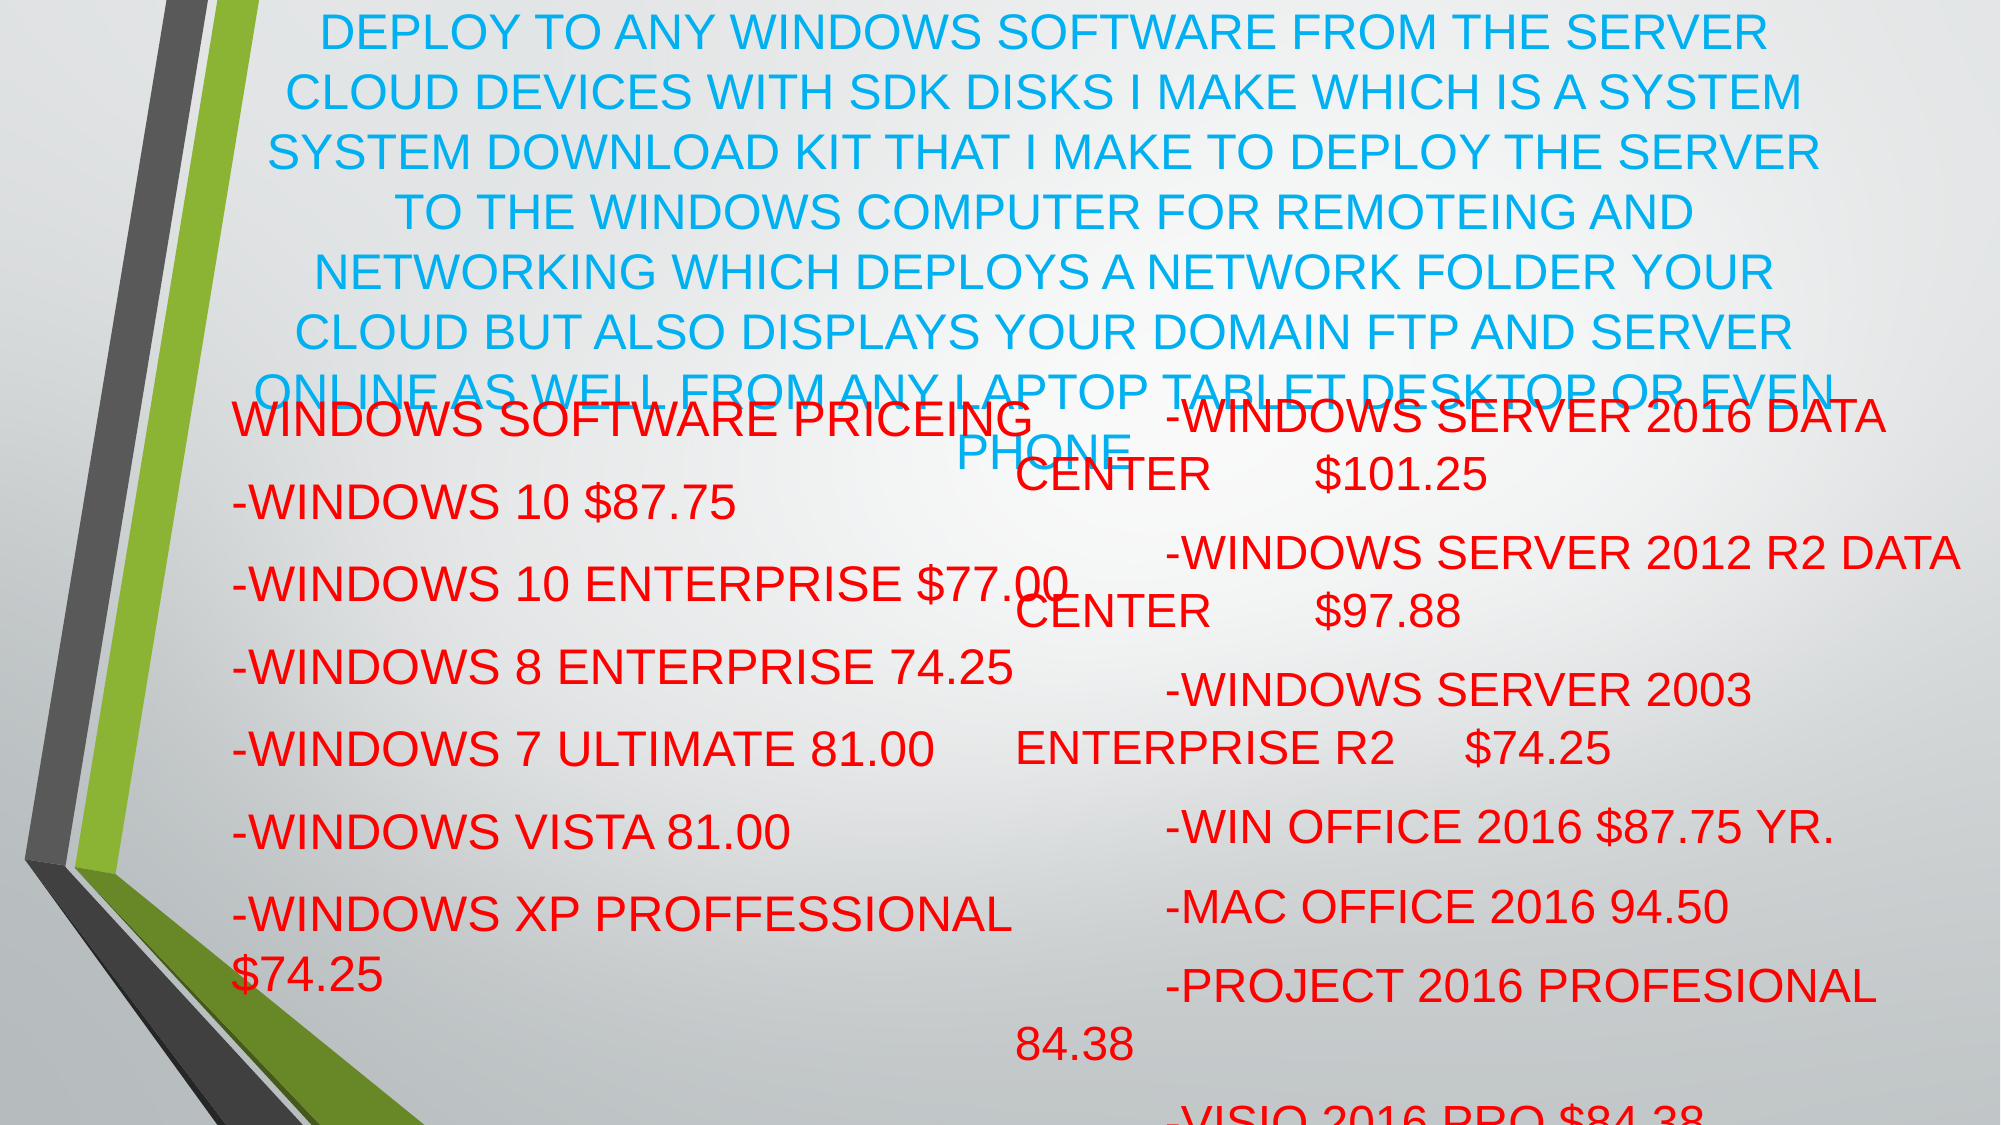

# WINDOWS BASED RUNNING SOFTWARE WINDOWS SERVER CAN DEPLOY TO ANY WINDOWS SOFTWARE FROM THE SERVER CLOUD DEVICES WITH SDK DISKS I MAKE WHICH IS A SYSTEM SYSTEM DOWNLOAD KIT THAT I MAKE TO DEPLOY THE SERVER TO THE WINDOWS COMPUTER FOR REMOTEING AND NETWORKING WHICH DEPLOYS A NETWORK FOLDER YOUR CLOUD BUT ALSO DISPLAYS YOUR DOMAIN FTP AND SERVER ONLINE AS WELL FROM ANY LAPTOP TABLET DESKTOP OR EVEN PHONE
WINDOWS SOFTWARE PRICEING
-WINDOWS 10 $87.75
-WINDOWS 10 ENTERPRISE $77.00
-WINDOWS 8 ENTERPRISE 74.25
-WINDOWS 7 ULTIMATE 81.00
-WINDOWS VISTA 81.00
-WINDOWS XP PROFFESSIONAL $74.25
	-WINDOWS SERVER 2016 DATA CENTER 	$101.25
	-WINDOWS SERVER 2012 R2 DATA CENTER 	$97.88
	-WINDOWS SERVER 2003 ENTERPRISE R2 	$74.25
	-WIN OFFICE 2016 $87.75 YR.
	-MAC OFFICE 2016 94.50
	-PROJECT 2016 PROFESIONAL 84.38
	-VISIO 2016 PRO $84.38